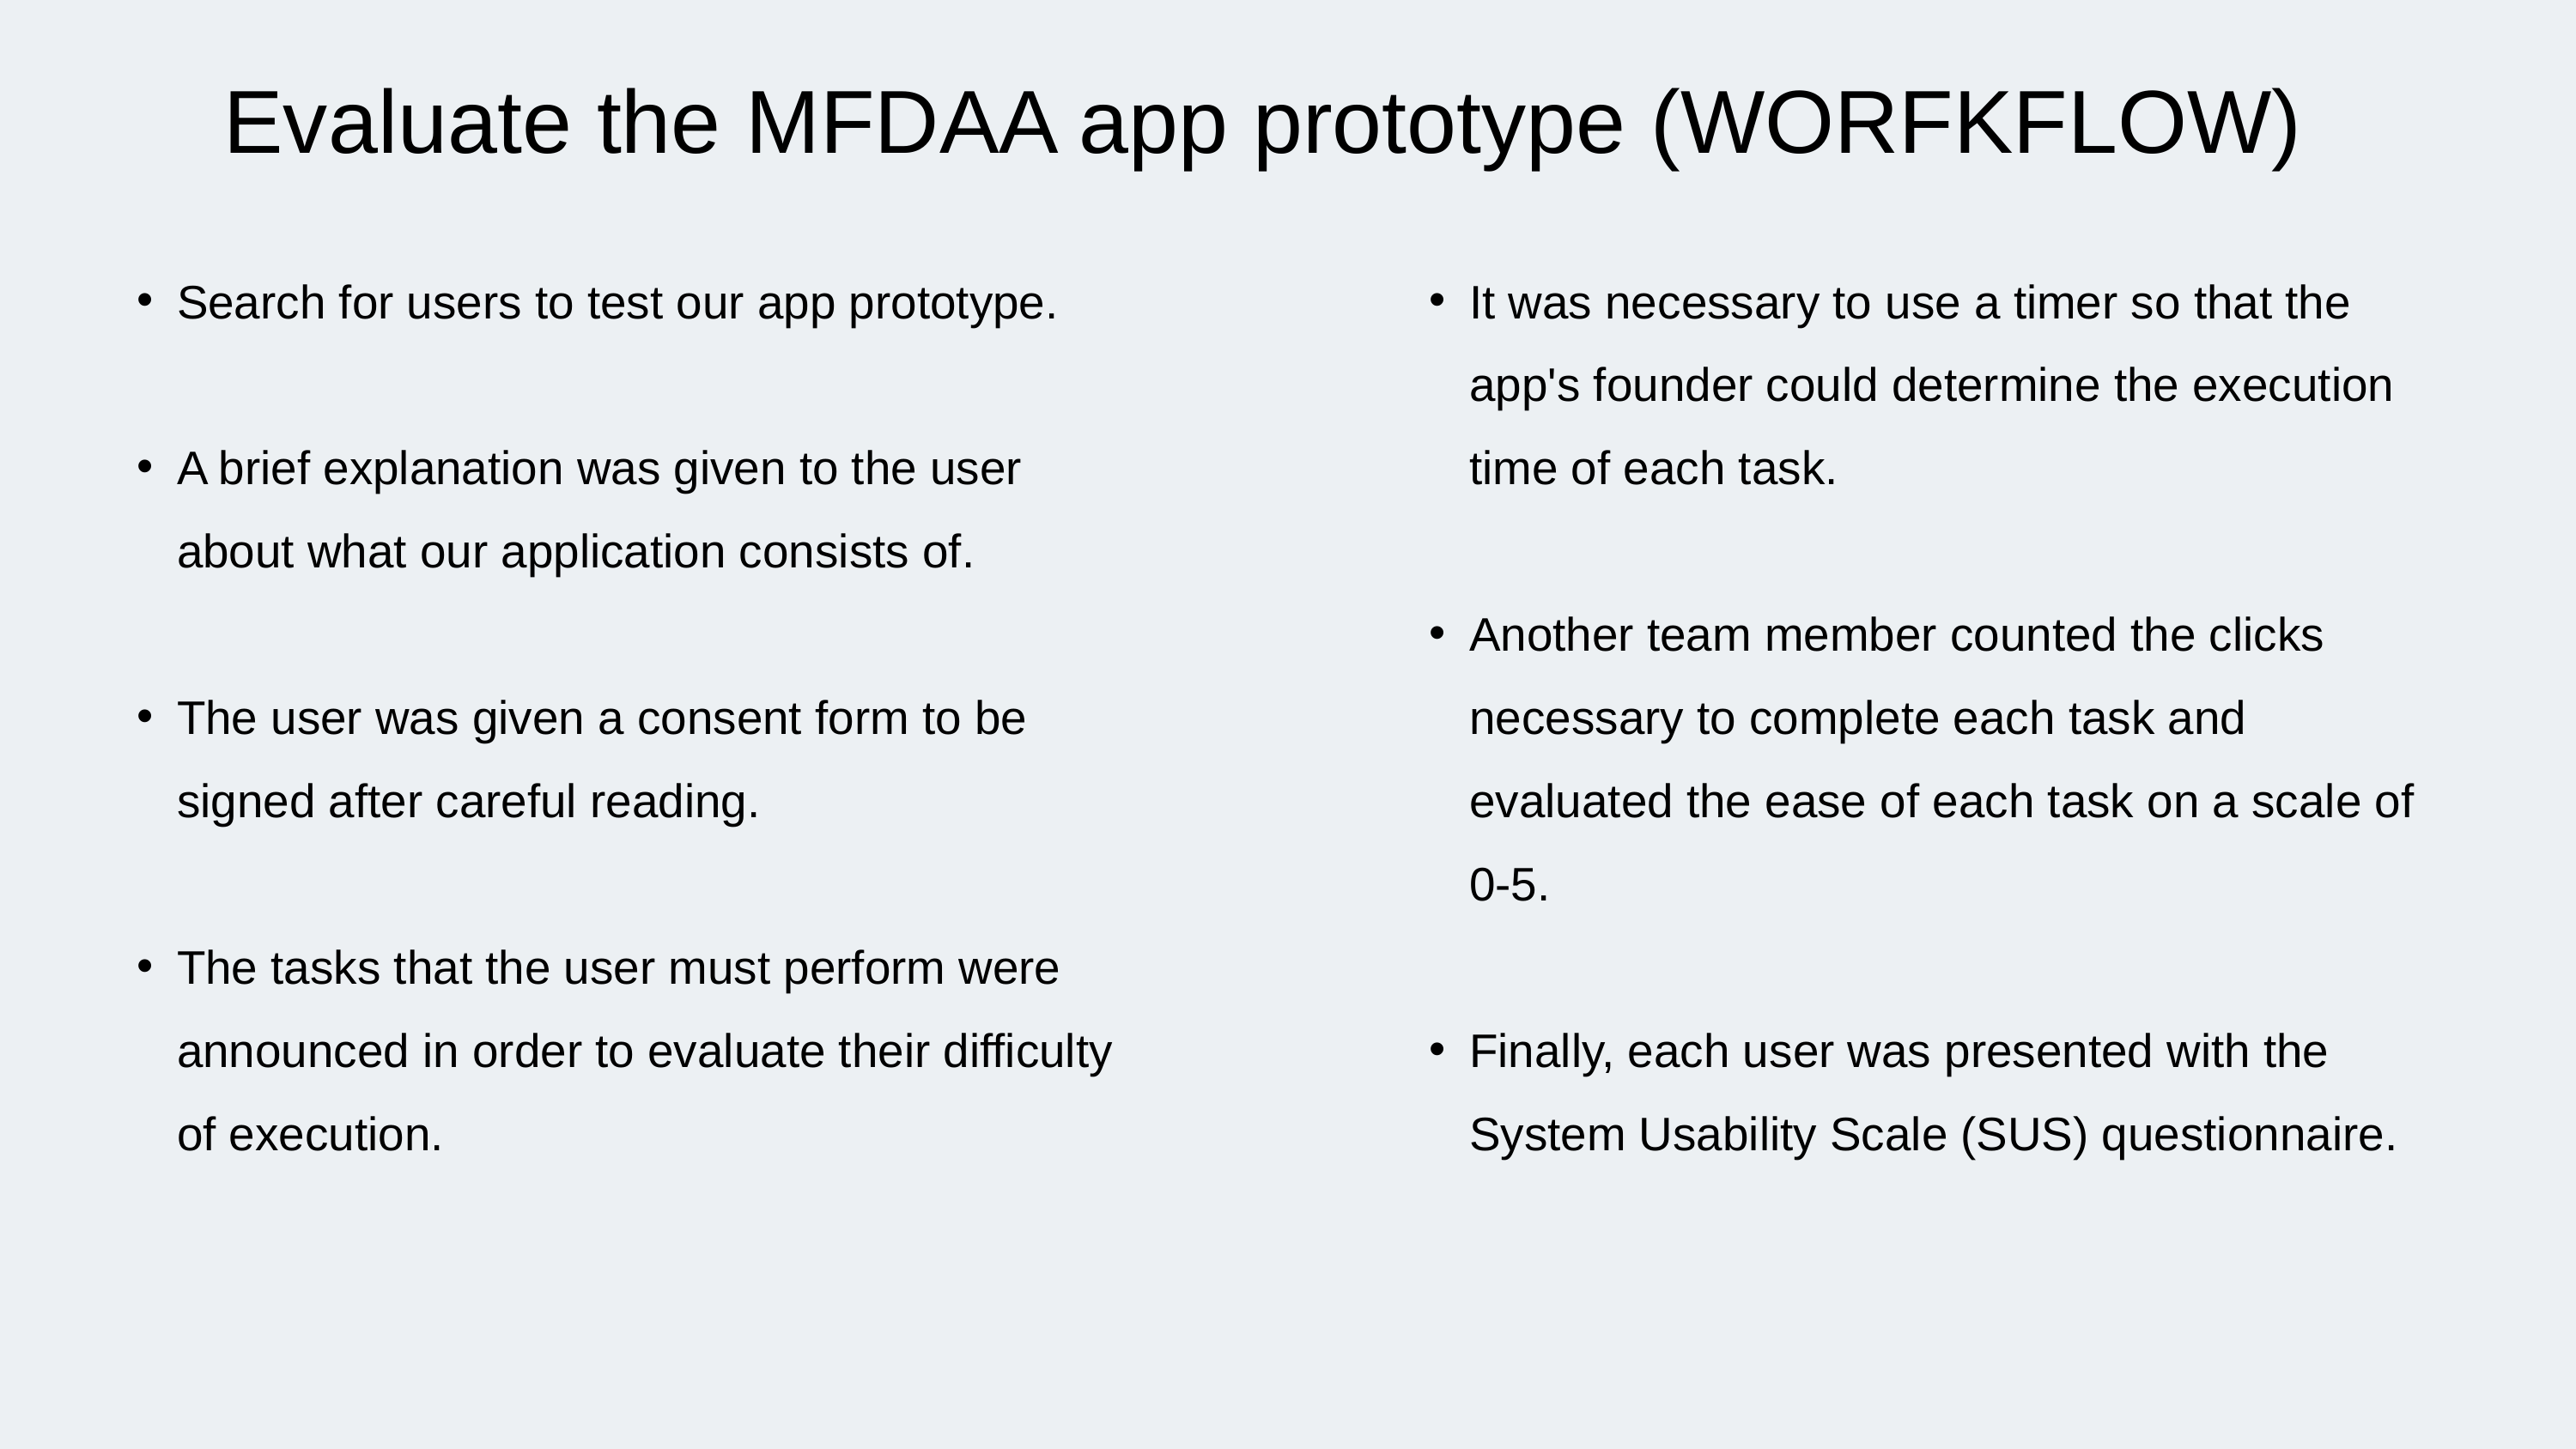

Evaluate the MFDAA app prototype (WORFKFLOW)
Search for users to test our app prototype.

A brief explanation was given to the user about what our application consists of.

The user was given a consent form to be signed after careful reading.

The tasks that the user must perform were announced in order to evaluate their difficulty of execution.

It was necessary to use a timer so that the app's founder could determine the execution time of each task.

Another team member counted the clicks necessary to complete each task and evaluated the ease of each task on a scale of 0-5.

Finally, each user was presented with the System Usability Scale (SUS) questionnaire.